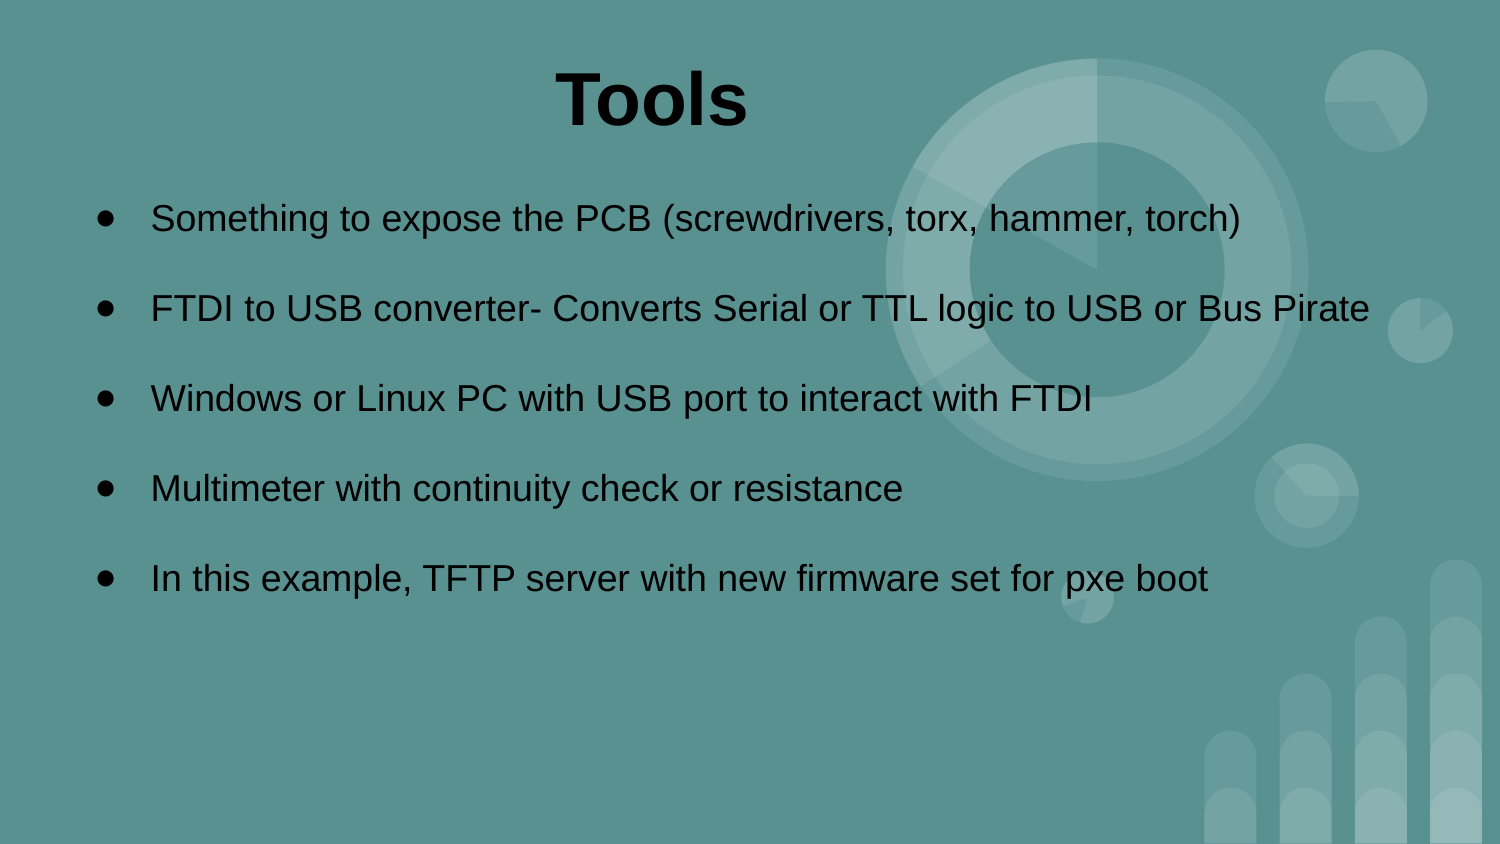

# Tools
Something to expose the PCB (screwdrivers, torx, hammer, torch)

FTDI to USB converter- Converts Serial or TTL logic to USB or Bus Pirate

Windows or Linux PC with USB port to interact with FTDI

Multimeter with continuity check or resistance

In this example, TFTP server with new firmware set for pxe boot